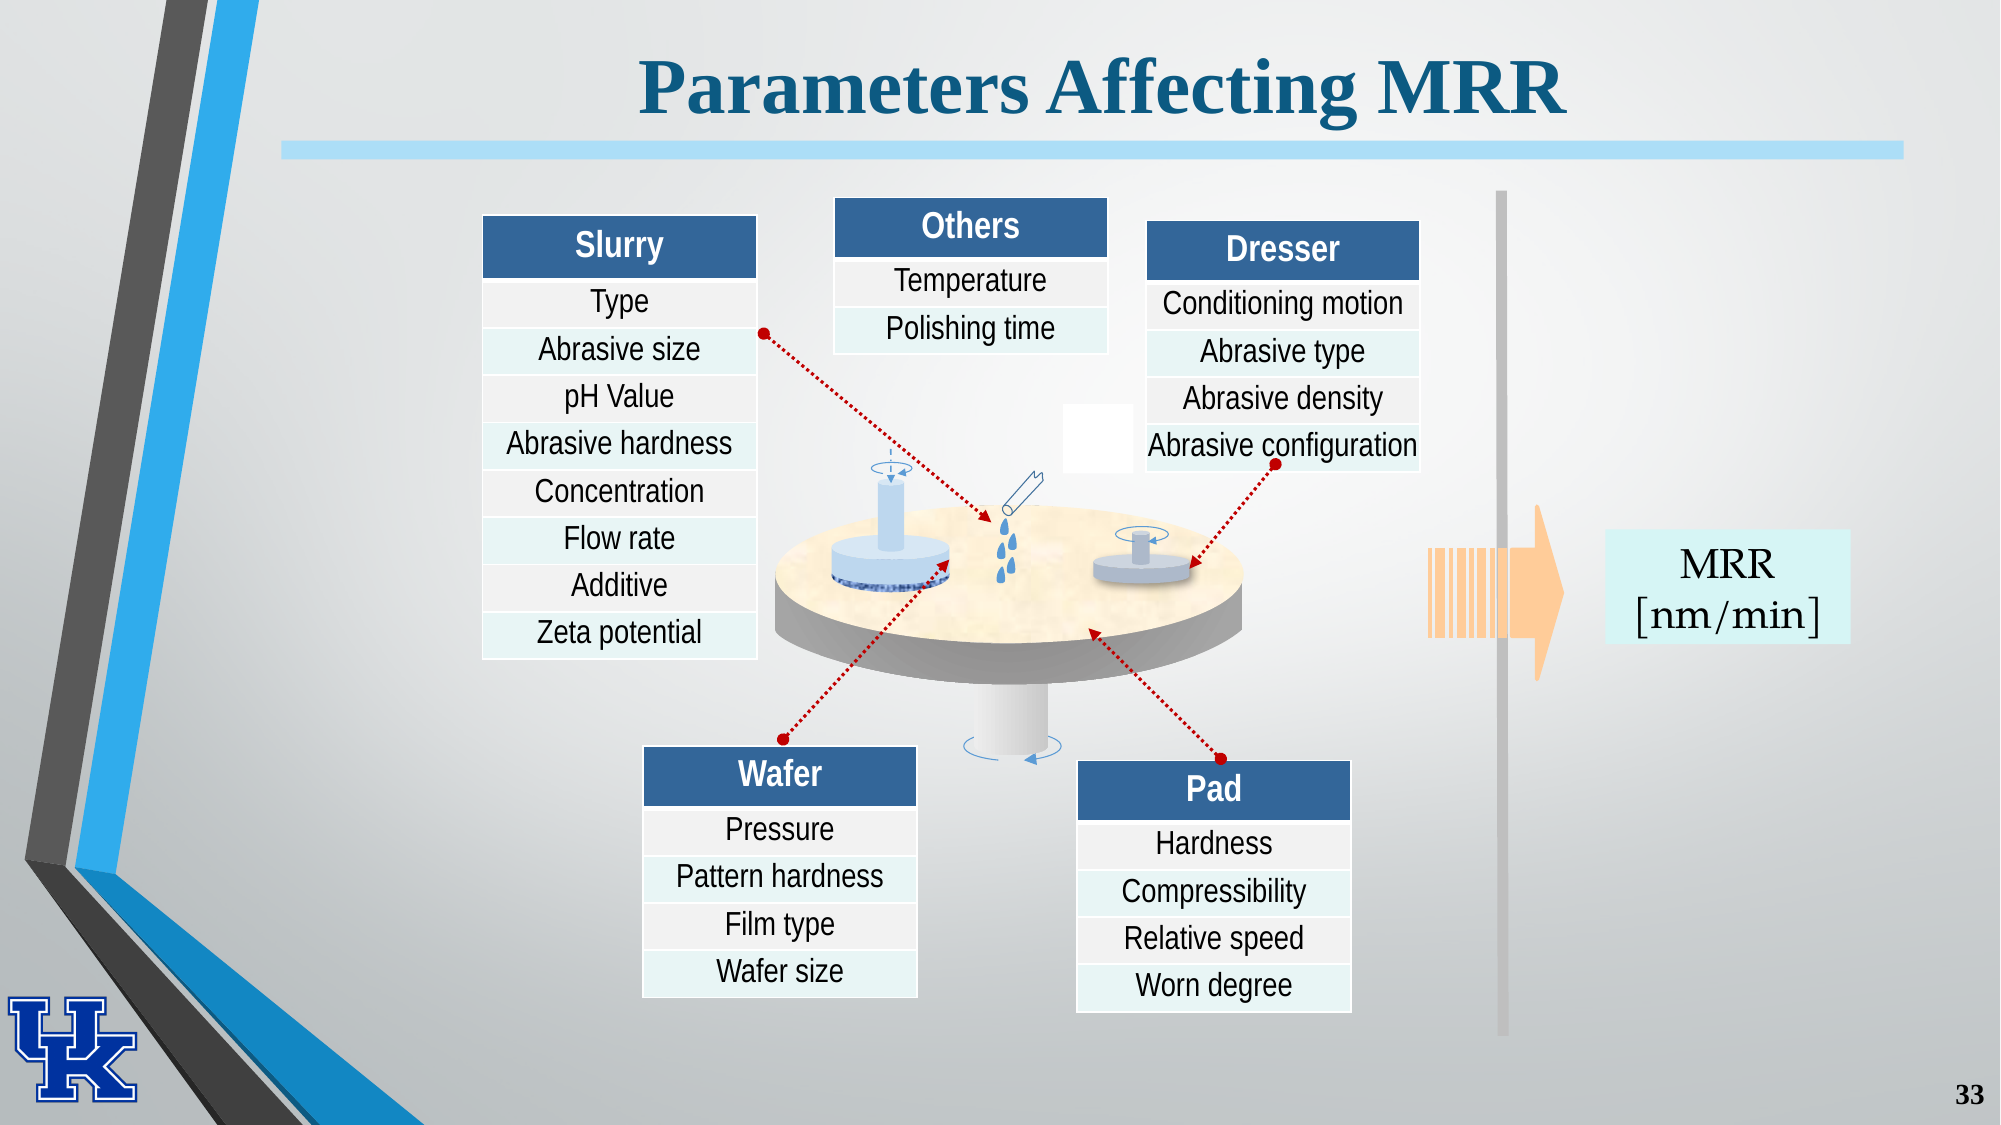

# Parameters Affecting MRR
| Others |
| --- |
| Temperature |
| Polishing time |
| Slurry |
| --- |
| Type |
| Abrasive size |
| pH Value |
| Abrasive hardness |
| Concentration |
| Flow rate |
| Additive |
| Zeta potential |
| Dresser |
| --- |
| Conditioning motion |
| Abrasive type |
| Abrasive density |
| Abrasive configuration |

MRR [nm/min]
| Wafer |
| --- |
| Pressure |
| Pattern hardness |
| Film type |
| Wafer size |
| Pad |
| --- |
| Hardness |
| Compressibility |
| Relative speed |
| Worn degree |
33